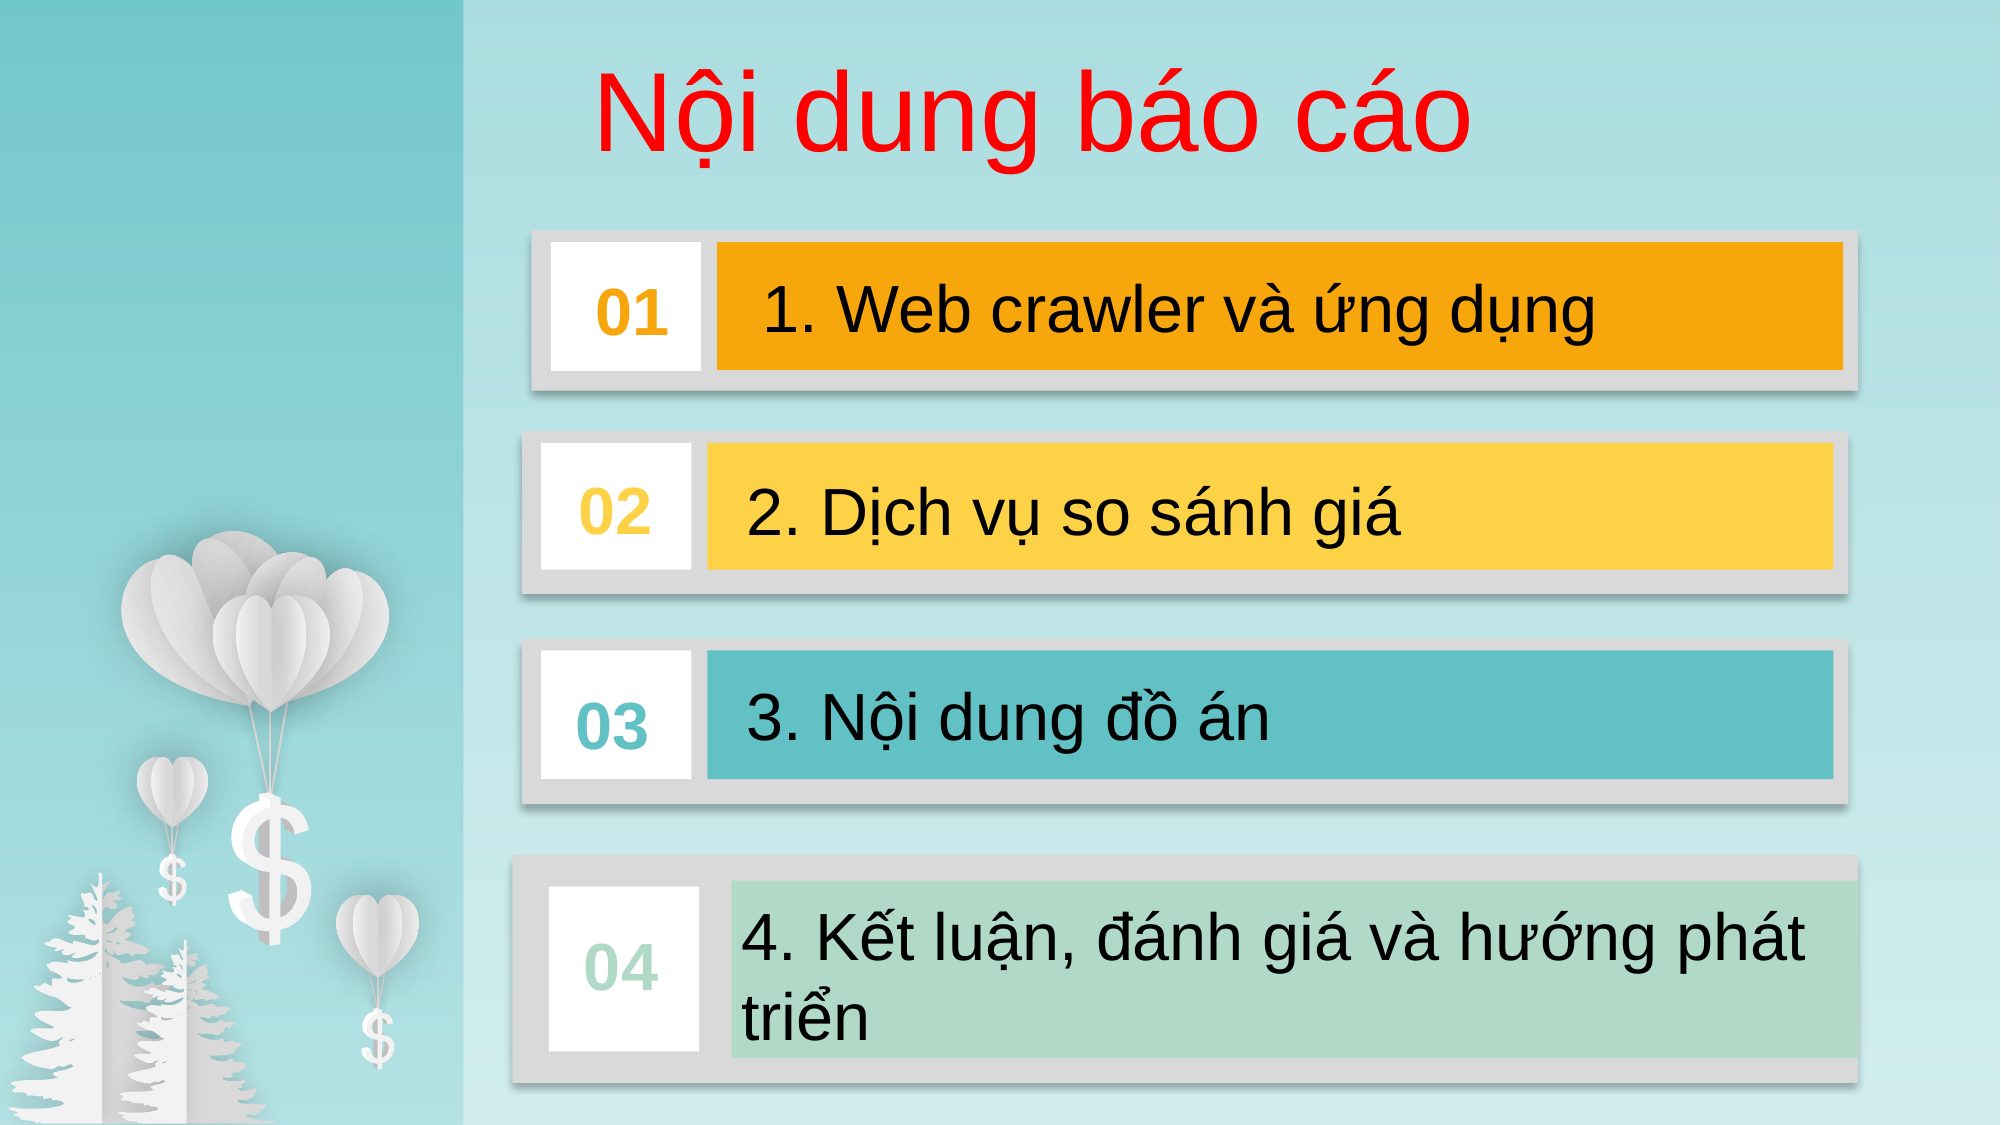

Nội dung báo cáo

1. Web crawler và ứng dụng
01

02
2. Dịch vụ so sánh giá

3. Nội dung đồ án
03

4. Kết luận, đánh giá và hướng phát triển
04